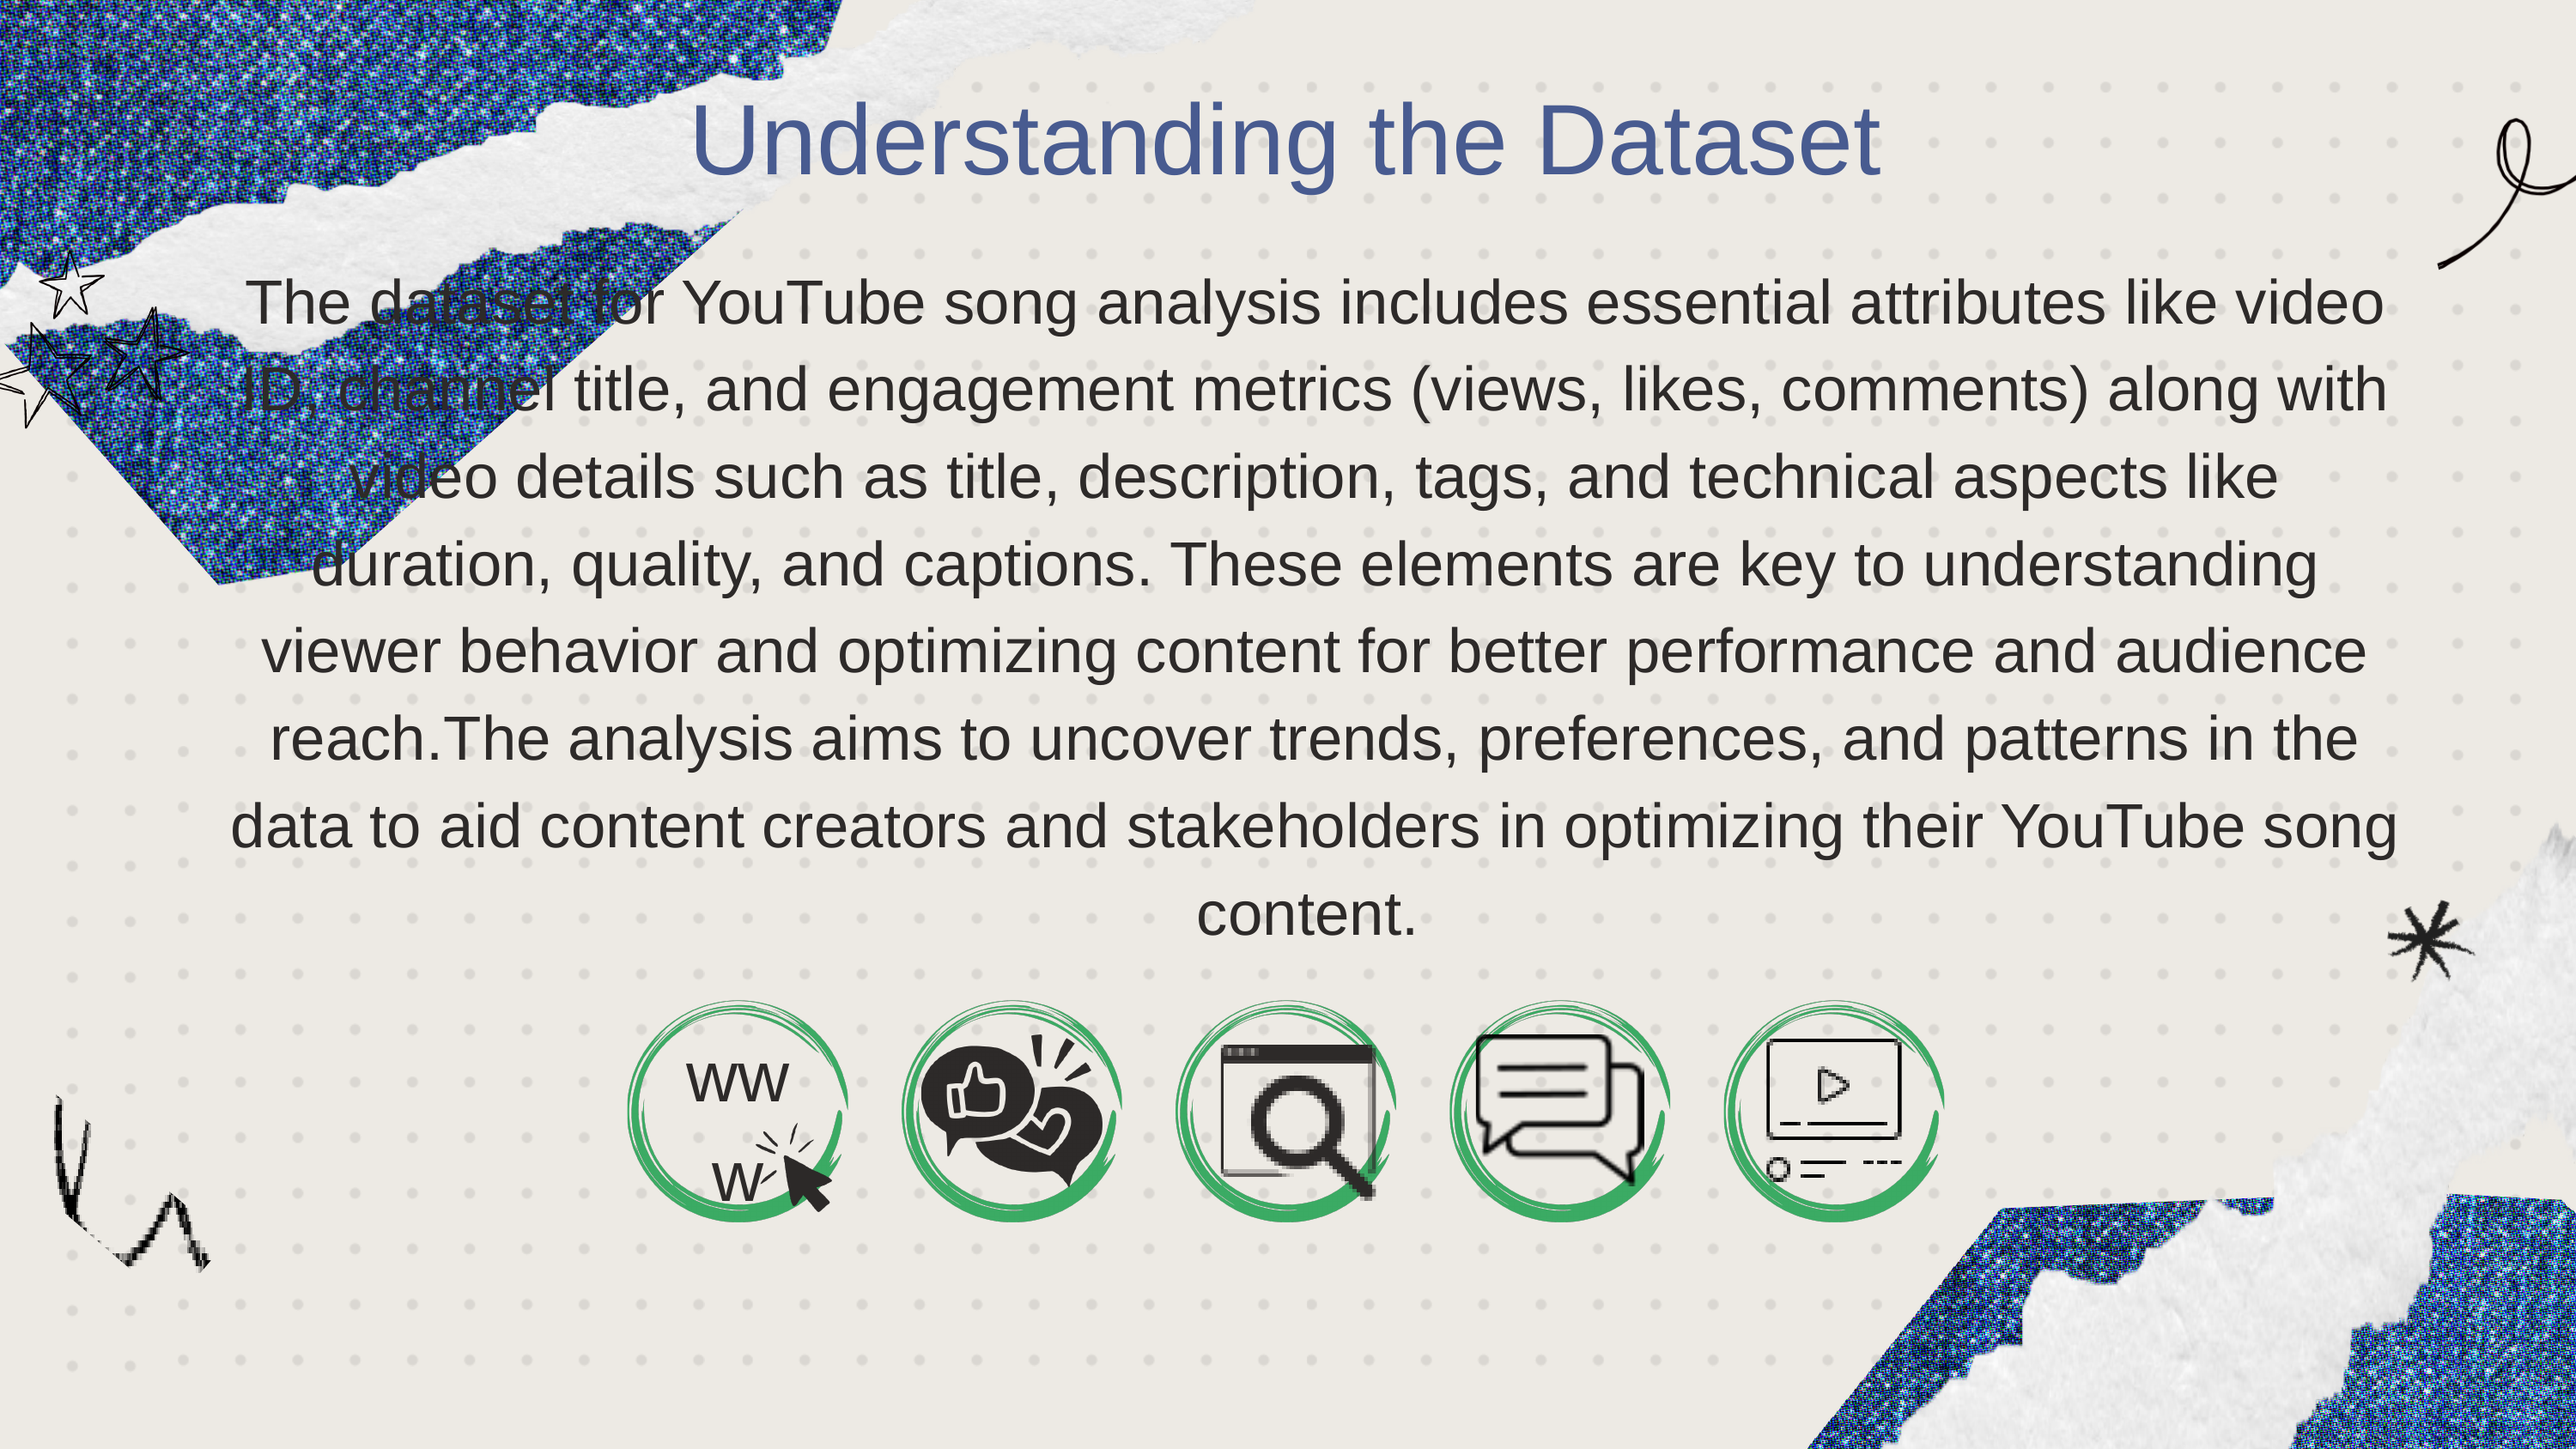

Understanding the Dataset

The dataset for YouTube song analysis includes essential attributes like video ID, channel title, and engagement metrics (views, likes, comments) along with video details such as title, description, tags, and technical aspects like duration, quality, and captions. These elements are key to understanding viewer behavior and optimizing content for better performance and audience reach.The analysis aims to uncover trends, preferences, and patterns in the data to aid content creators and stakeholders in optimizing their YouTube song content.

www